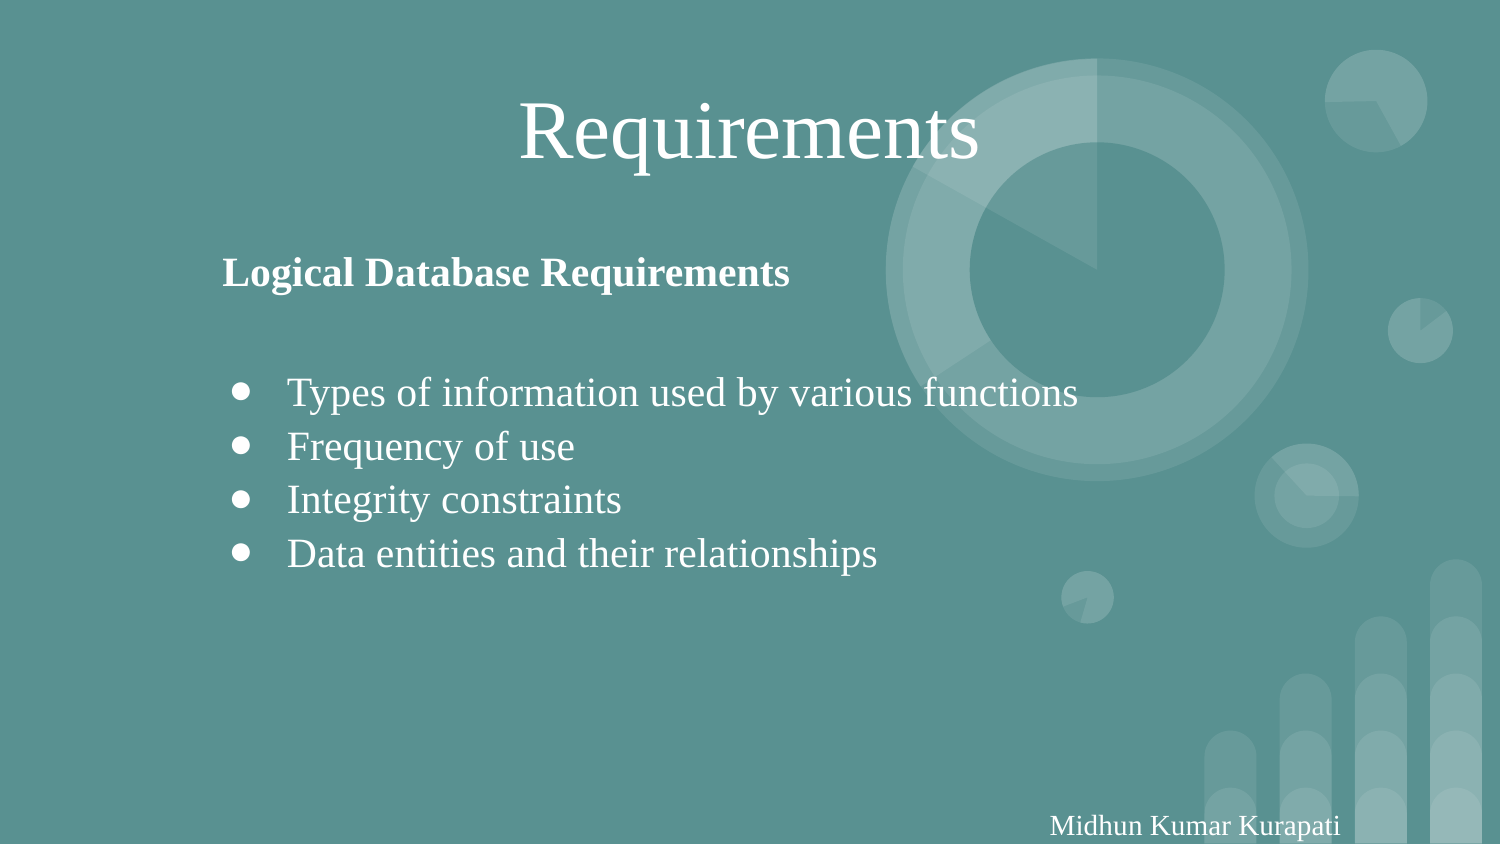

Requirements

 Logical Database Requirements

Types of information used by various functions
Frequency of use
Integrity constraints
Data entities and their relationships

Midhun Kumar Kurapati